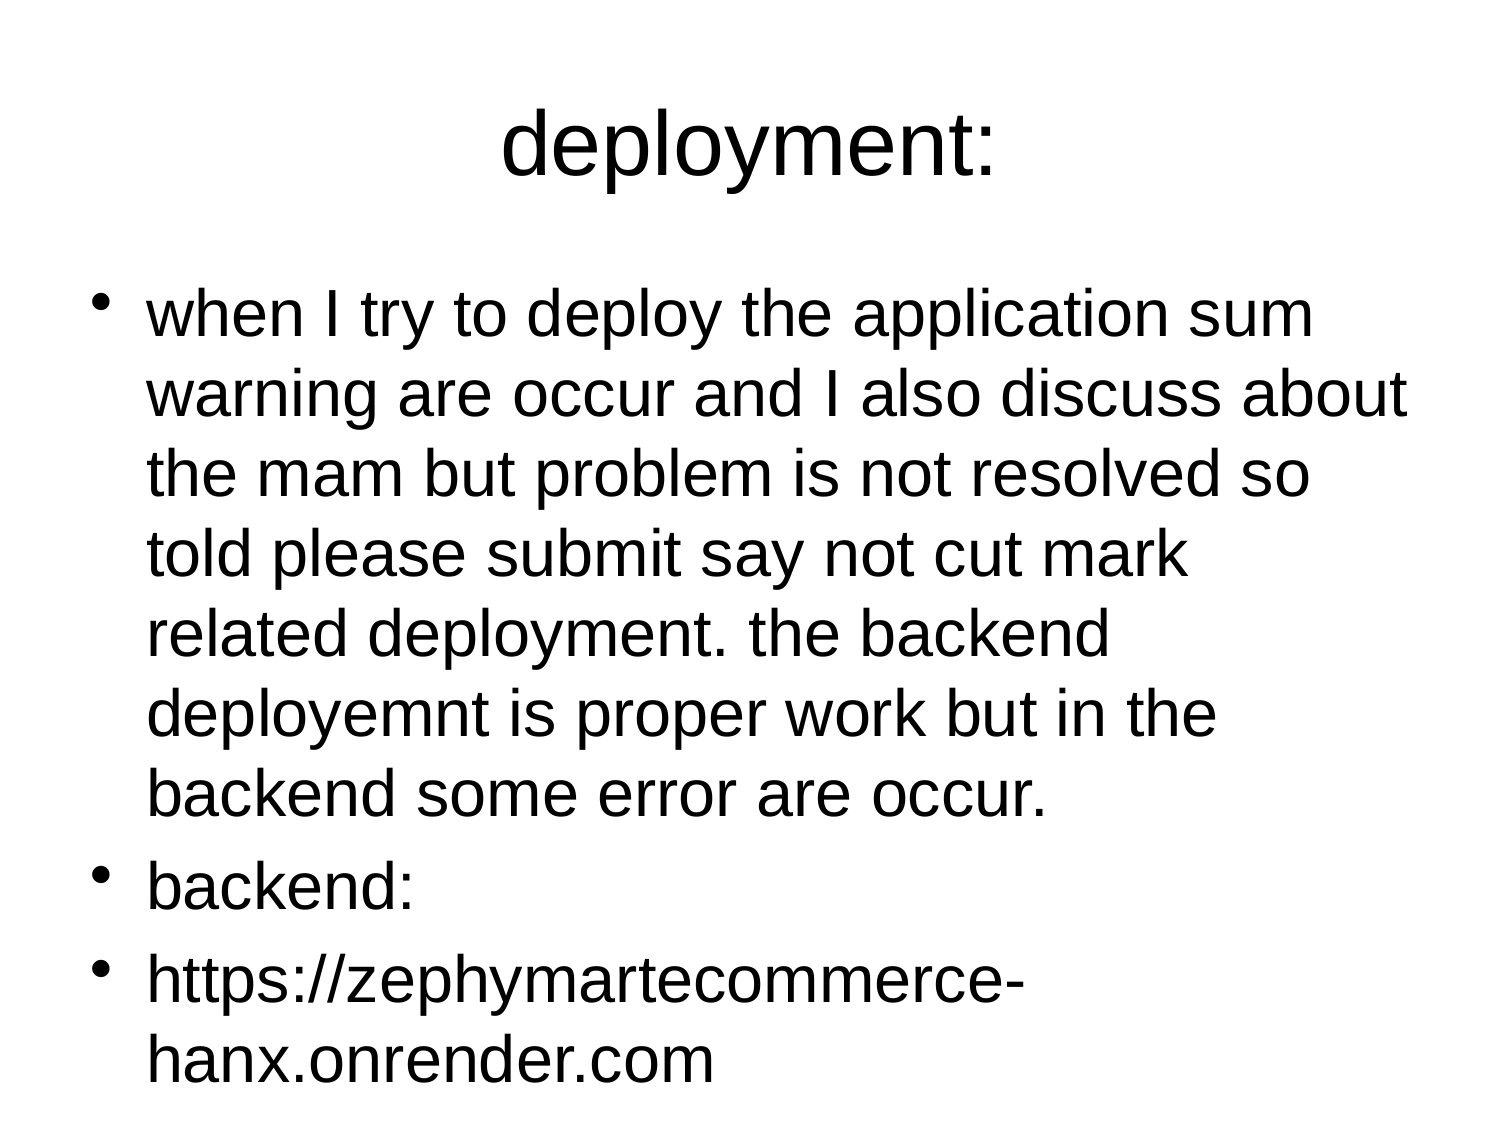

# deployment:
when I try to deploy the application sum warning are occur and I also discuss about the mam but problem is not resolved so told please submit say not cut mark related deployment. the backend deployemnt is proper work but in the backend some error are occur.
backend:
https://zephymartecommerce-hanx.onrender.com